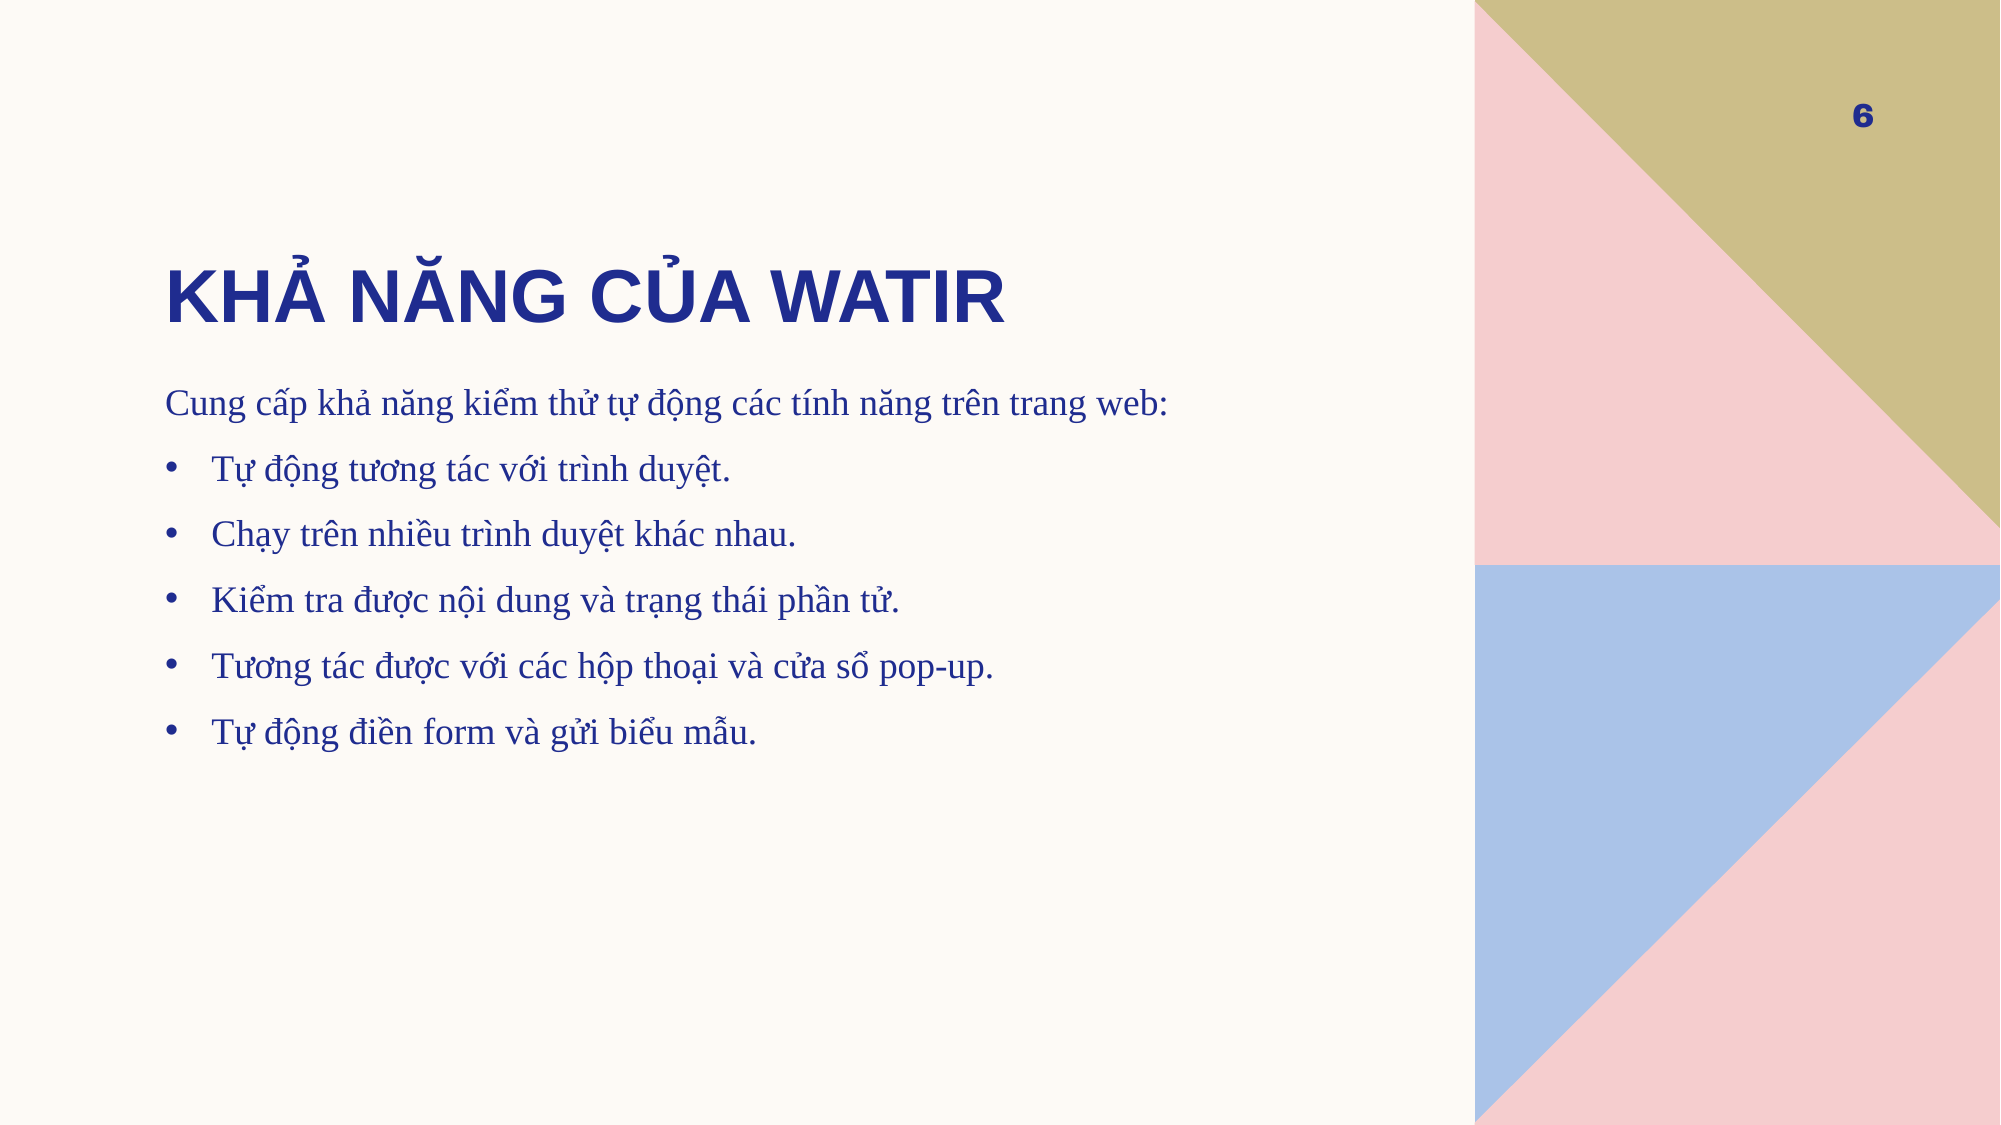

6
# Khả năng của WATIR
Cung cấp khả năng kiểm thử tự động các tính năng trên trang web:
Tự động tương tác với trình duyệt.
Chạy trên nhiều trình duyệt khác nhau.
Kiểm tra được nội dung và trạng thái phần tử.
Tương tác được với các hộp thoại và cửa sổ pop-up.
Tự động điền form và gửi biểu mẫu.